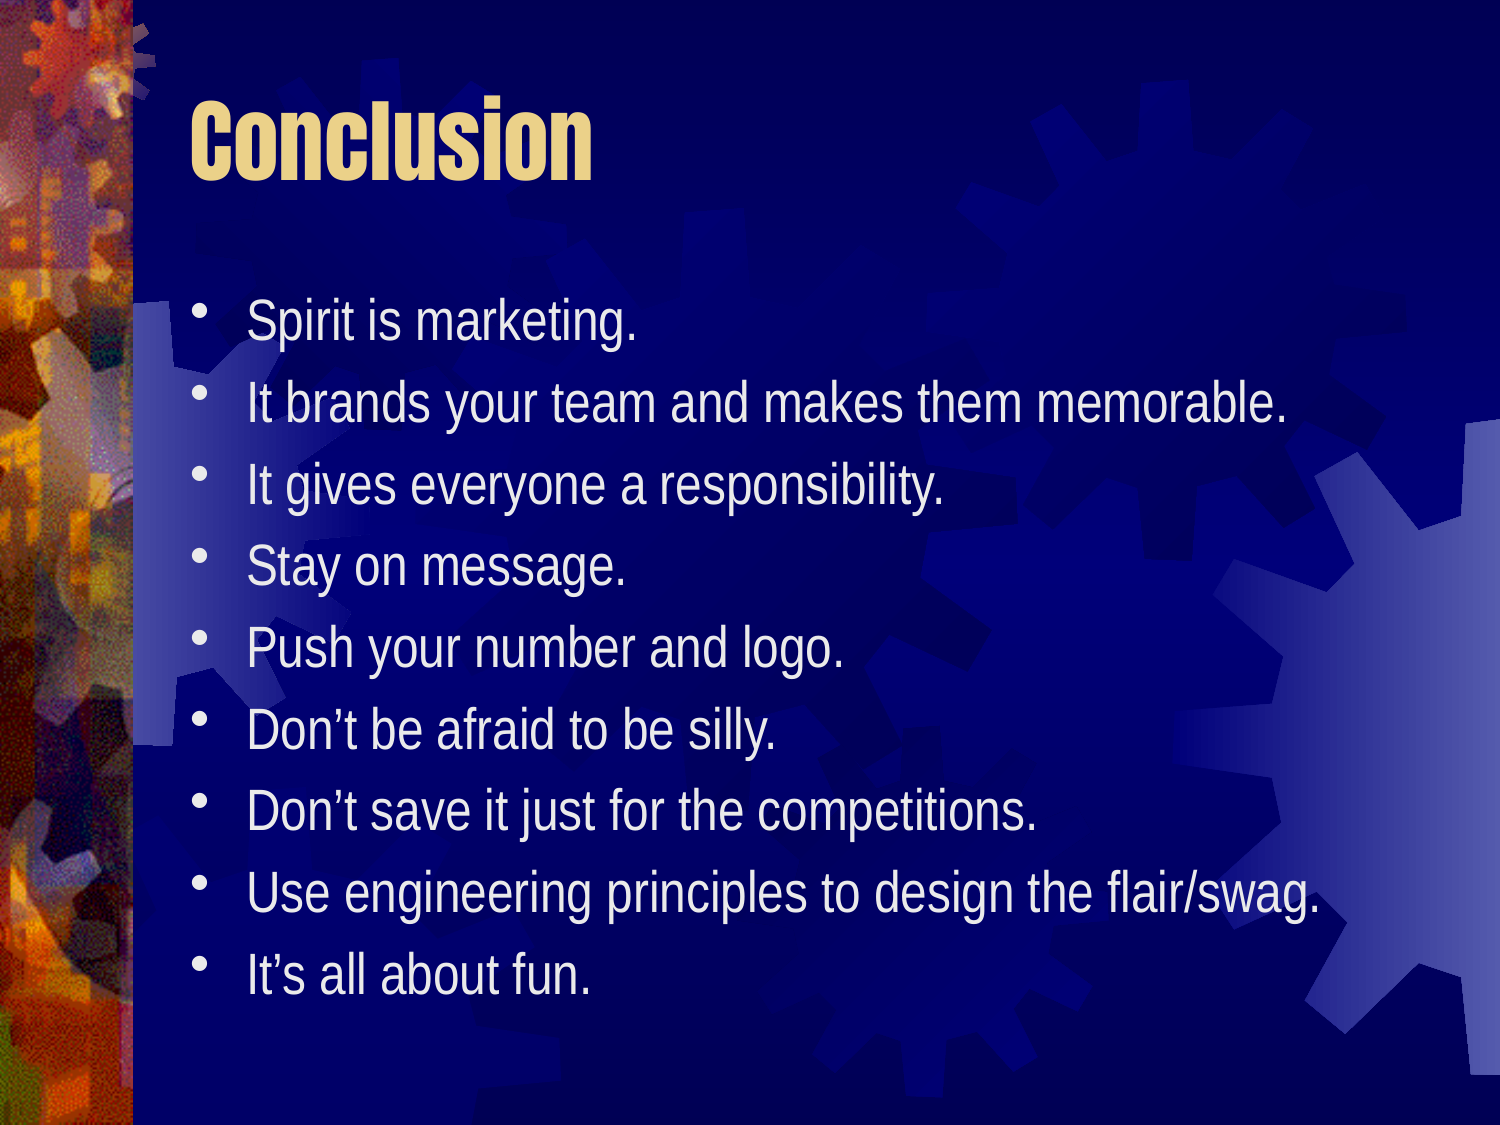

# Conclusion
Spirit is marketing.
It brands your team and makes them memorable.
It gives everyone a responsibility.
Stay on message.
Push your number and logo.
Don’t be afraid to be silly.
Don’t save it just for the competitions.
Use engineering principles to design the flair/swag.
It’s all about fun.